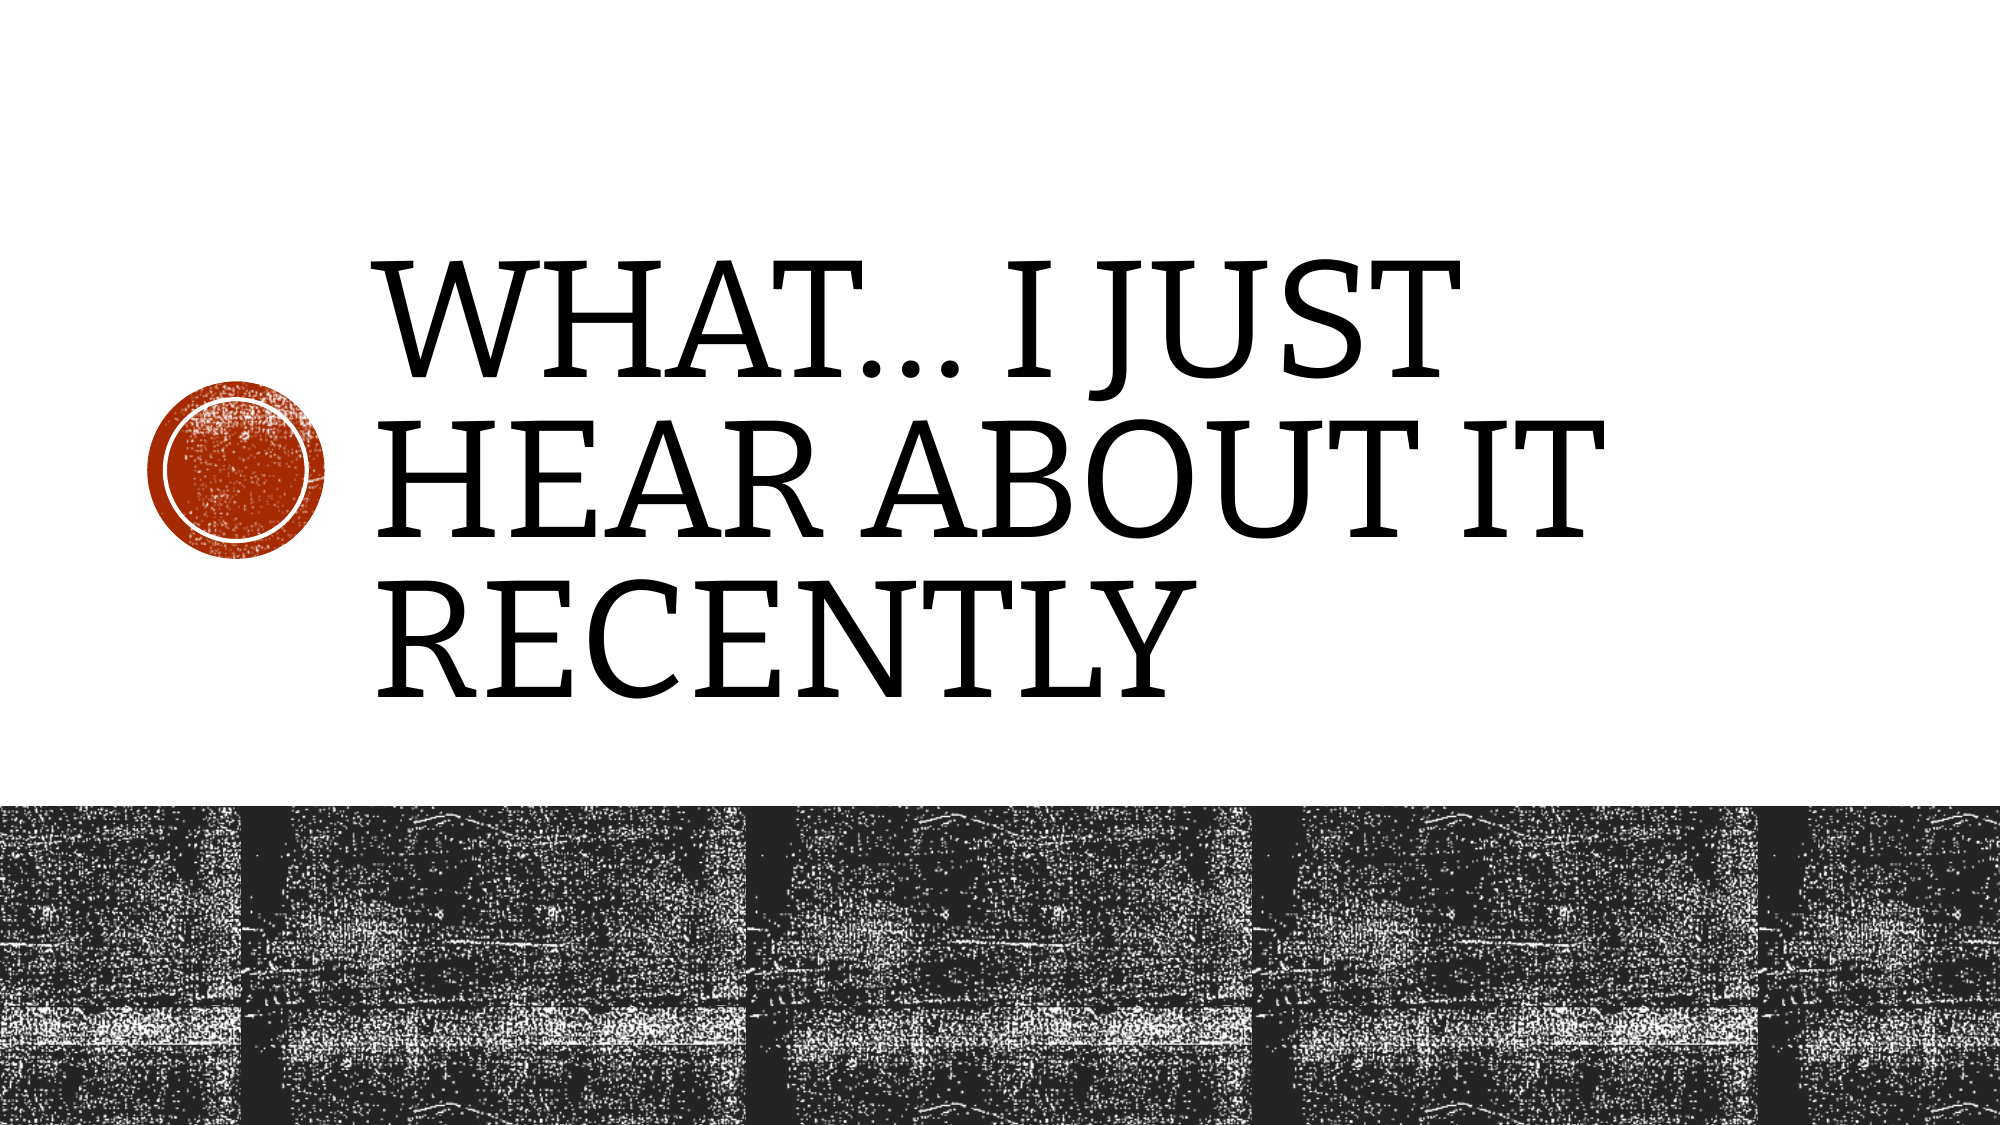

# What… I just hear about it recently